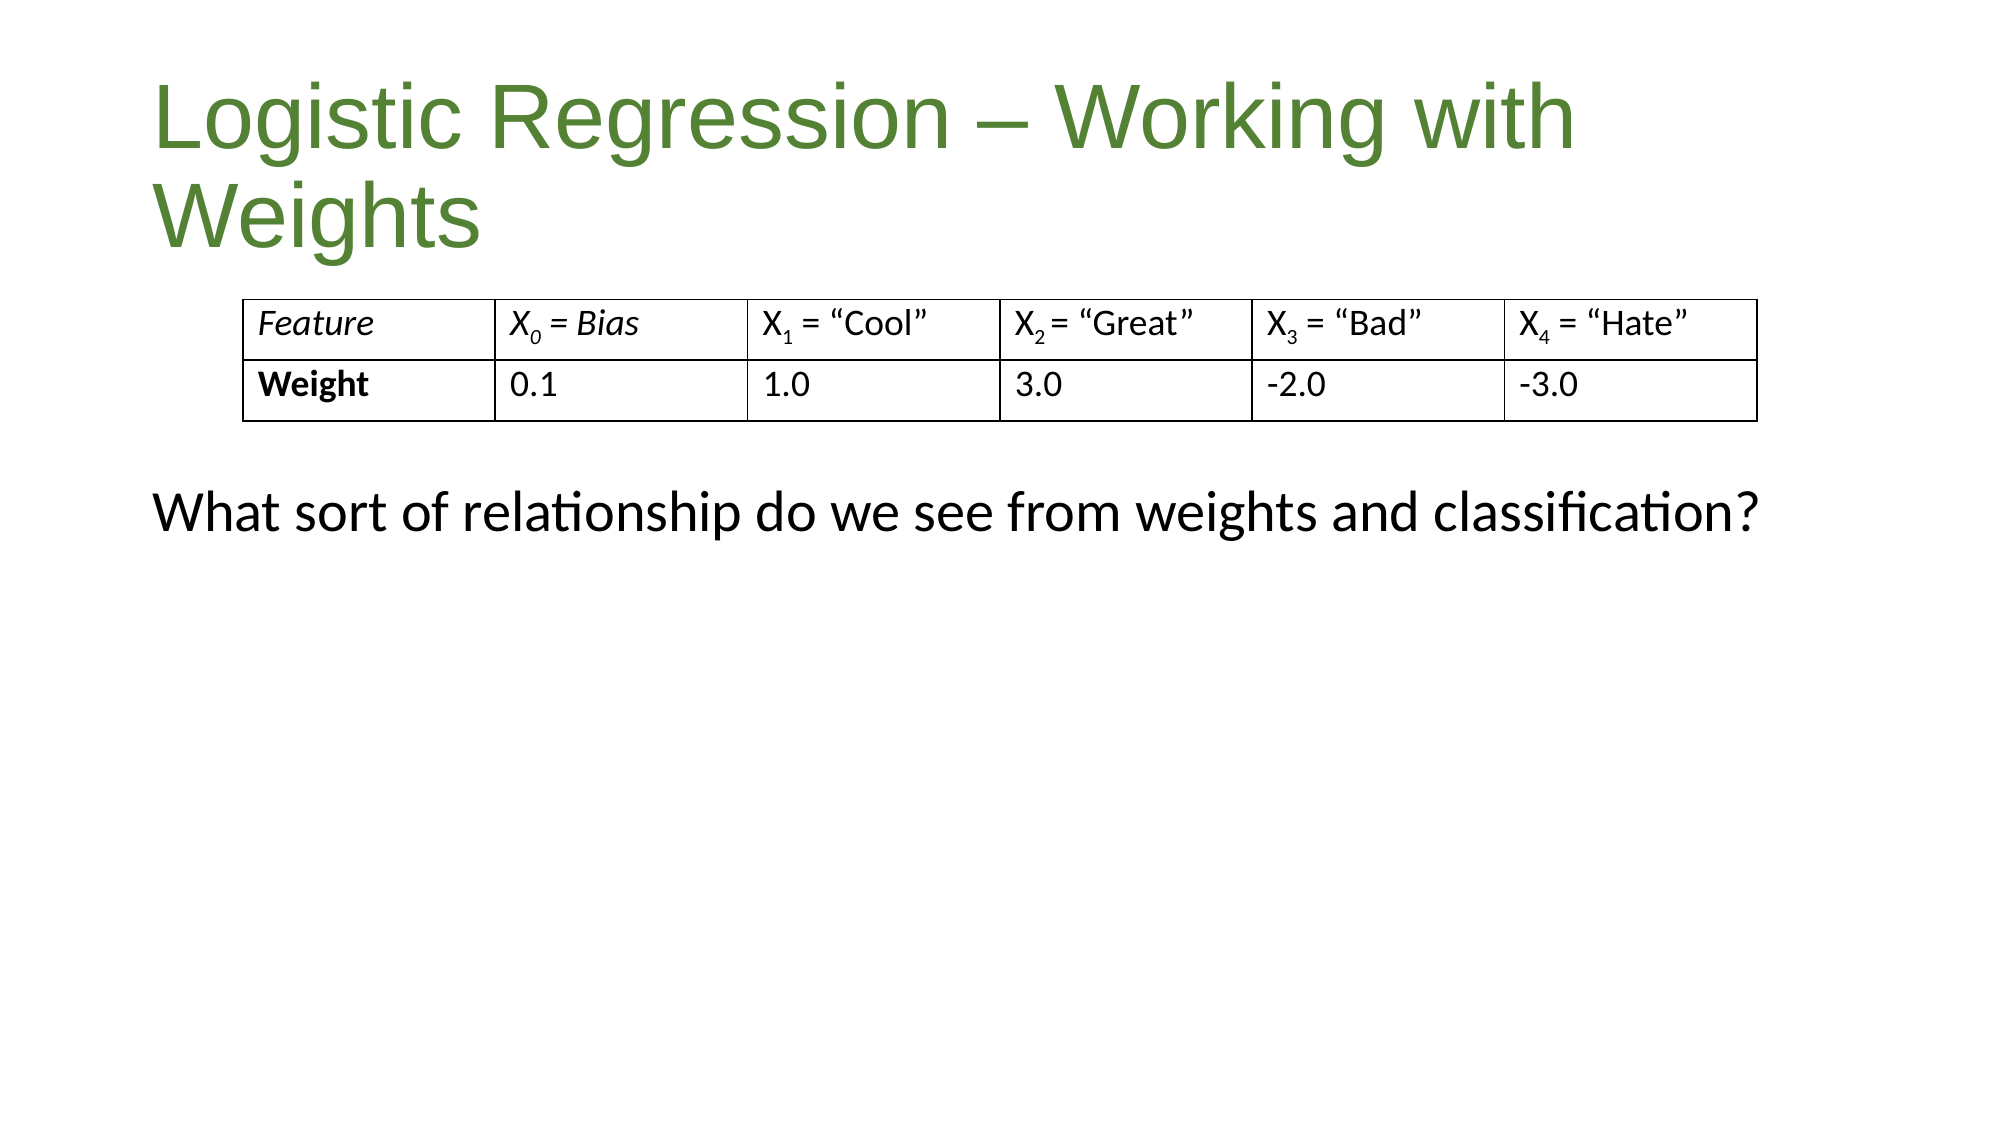

# Logistic Regression – Working with Weights

What sort of relationship do we see from weights and classification?

| Feature | X0 = Bias | X1 = “Cool” | X2 = “Great” | X3 = “Bad” | X4 = “Hate” |
| --- | --- | --- | --- | --- | --- |
| Weight | 0.1 | 1.0 | 3.0 | -2.0 | -3.0 |